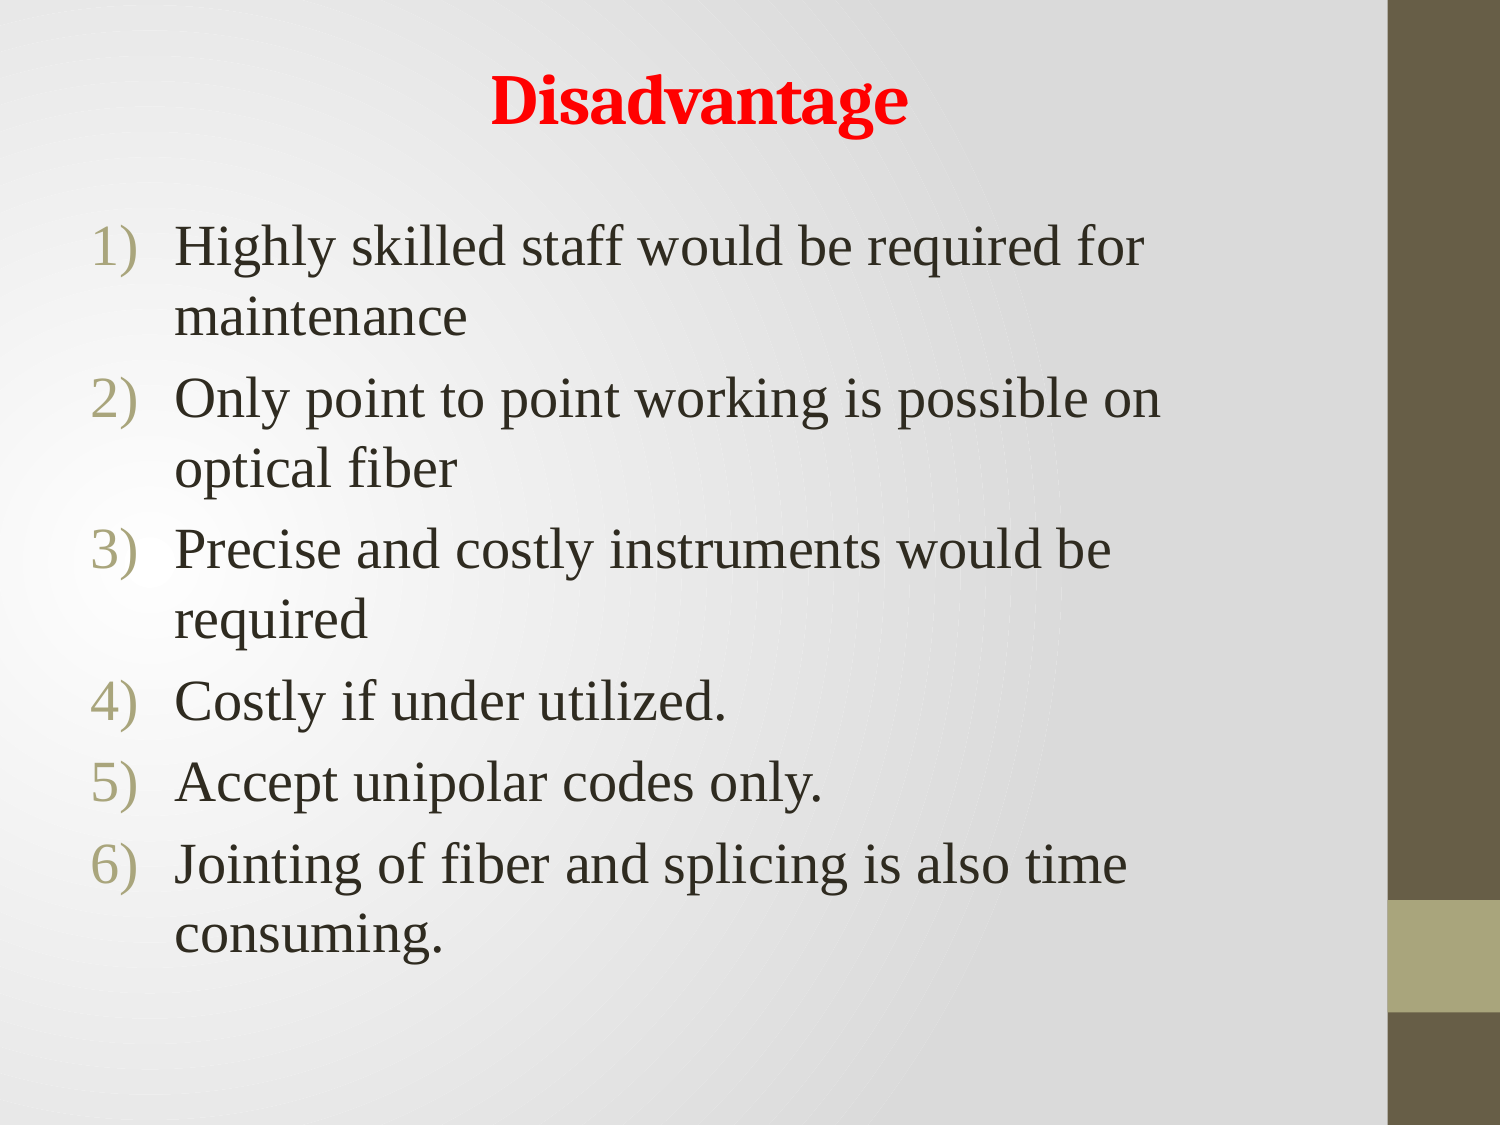

# Disadvantage
Highly skilled staff would be required for maintenance
Only point to point working is possible on optical fiber
Precise and costly instruments would be required
Costly if under utilized.
Accept unipolar codes only.
Jointing of fiber and splicing is also time consuming.